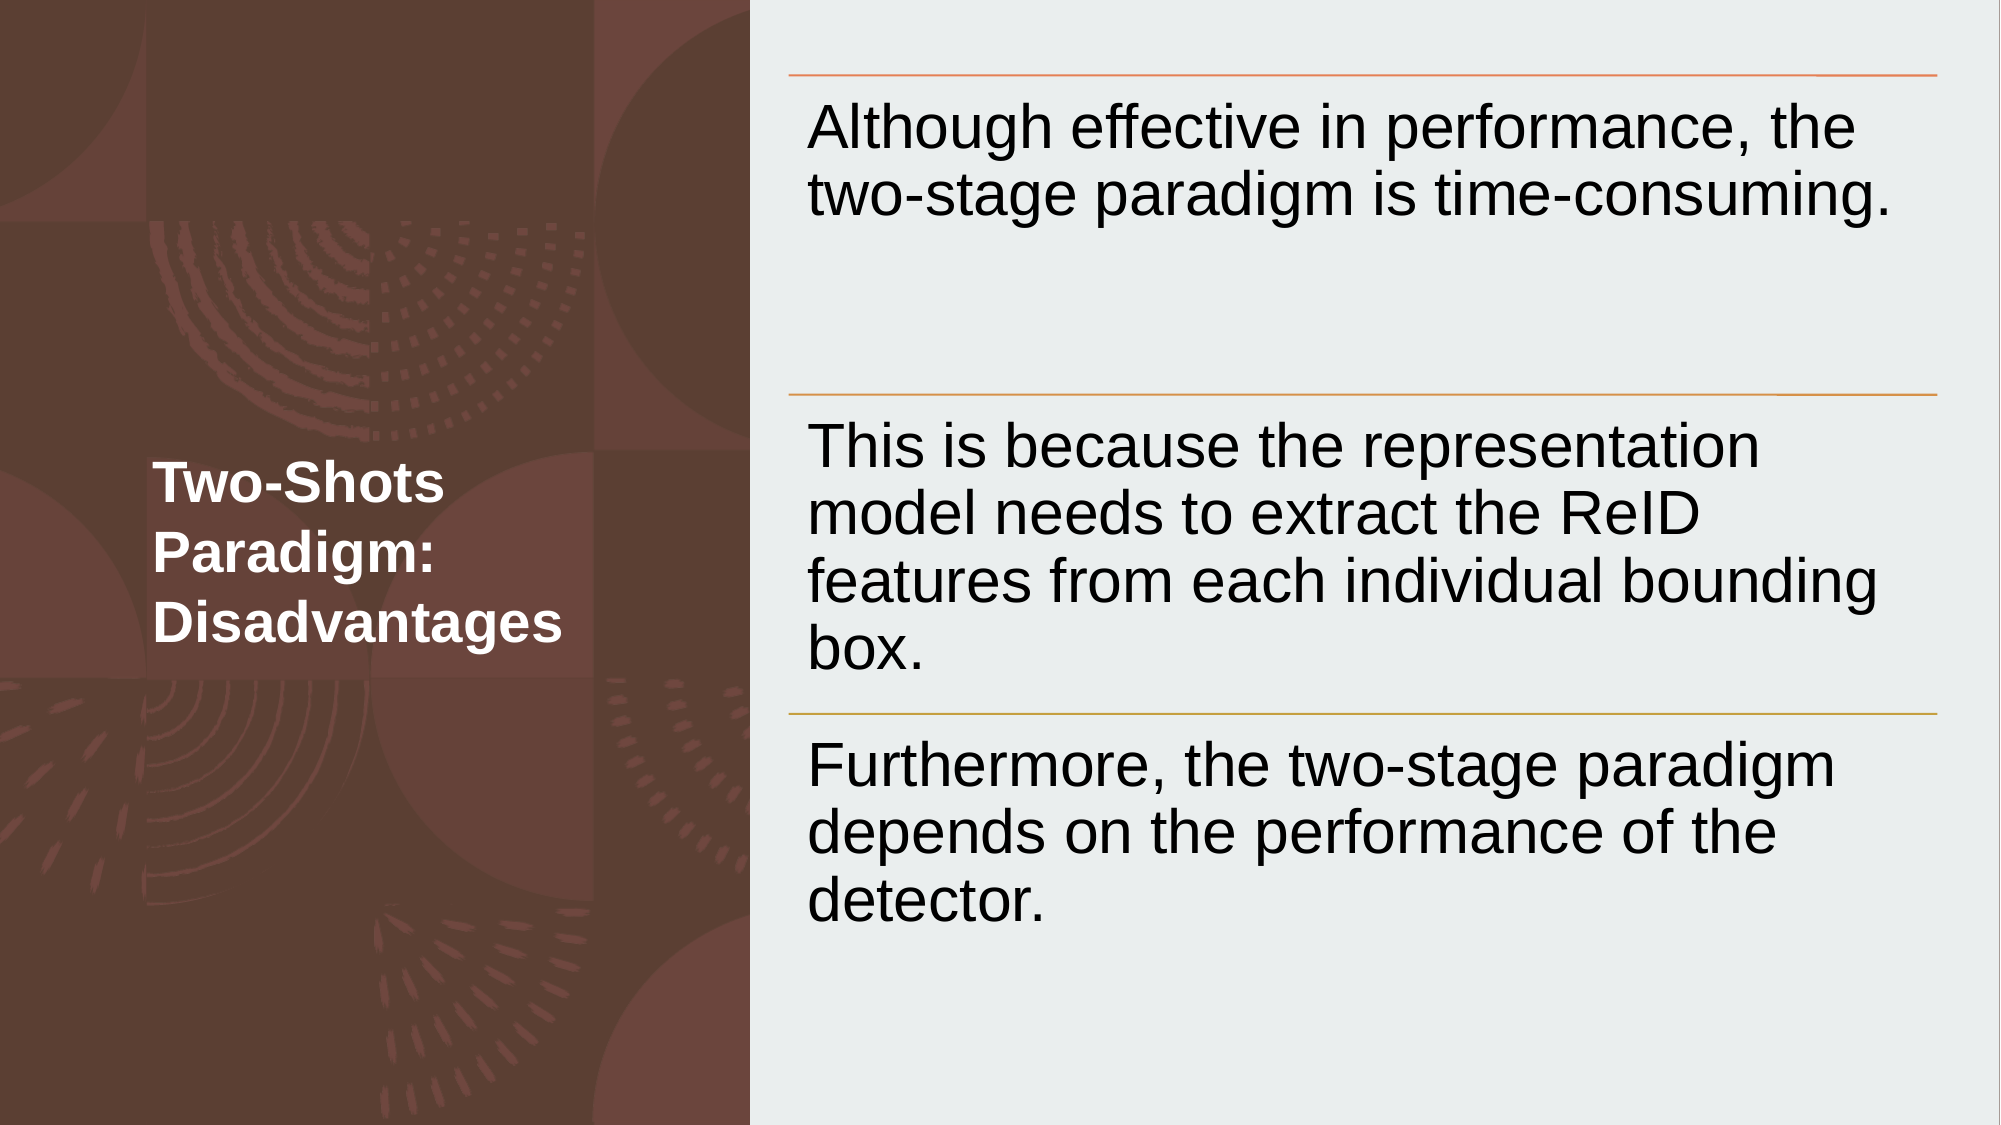

Although effective in performance, the two-stage paradigm is time-consuming.
This is because the representation model needs to extract the ReID features from each individual bounding box.
Furthermore, the two-stage paradigm depends on the performance of the detector.
# Two-Shots Paradigm: Disadvantages